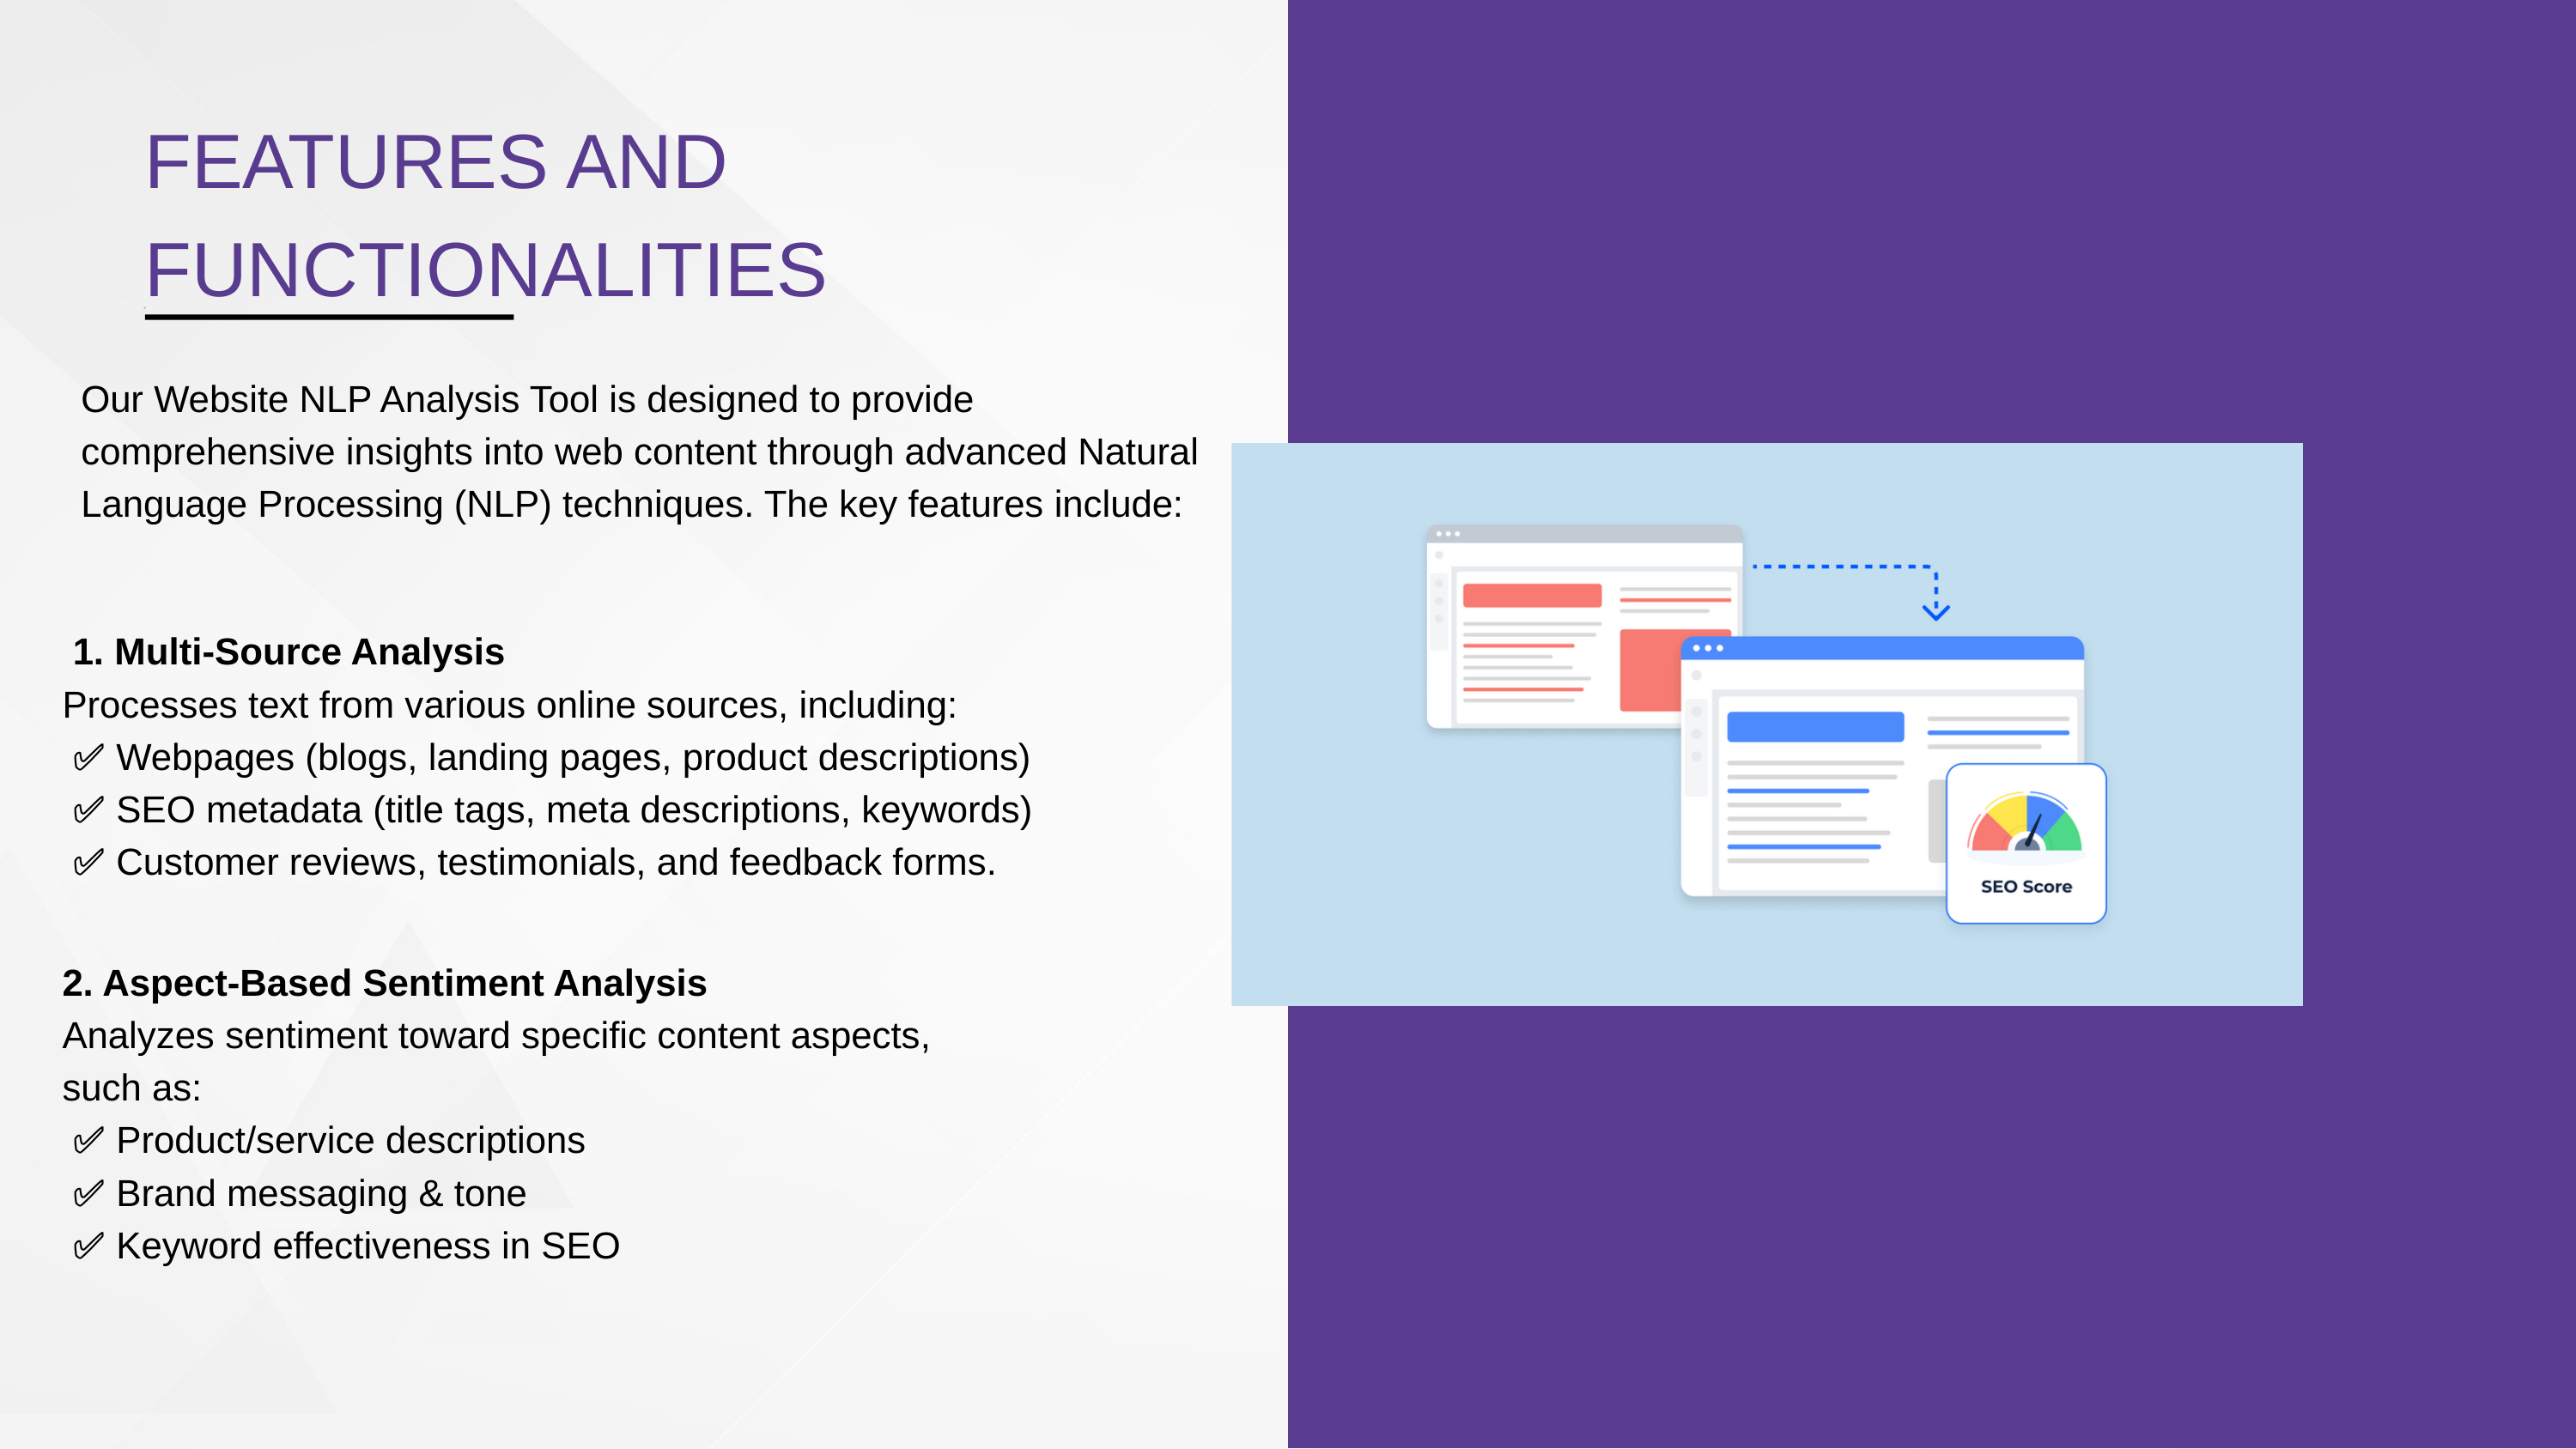

FEATURES AND FUNCTIONALITIES

Our Website NLP Analysis Tool is designed to provide comprehensive insights into web content through advanced Natural Language Processing (NLP) techniques. The key features include:

 1. Multi-Source Analysis
Processes text from various online sources, including:
 ✅ Webpages (blogs, landing pages, product descriptions)
 ✅ SEO metadata (title tags, meta descriptions, keywords)
 ✅ Customer reviews, testimonials, and feedback forms.

2. Aspect-Based Sentiment Analysis
Analyzes sentiment toward specific content aspects,
such as:
 ✅ Product/service descriptions
 ✅ Brand messaging & tone
 ✅ Keyword effectiveness in SEO